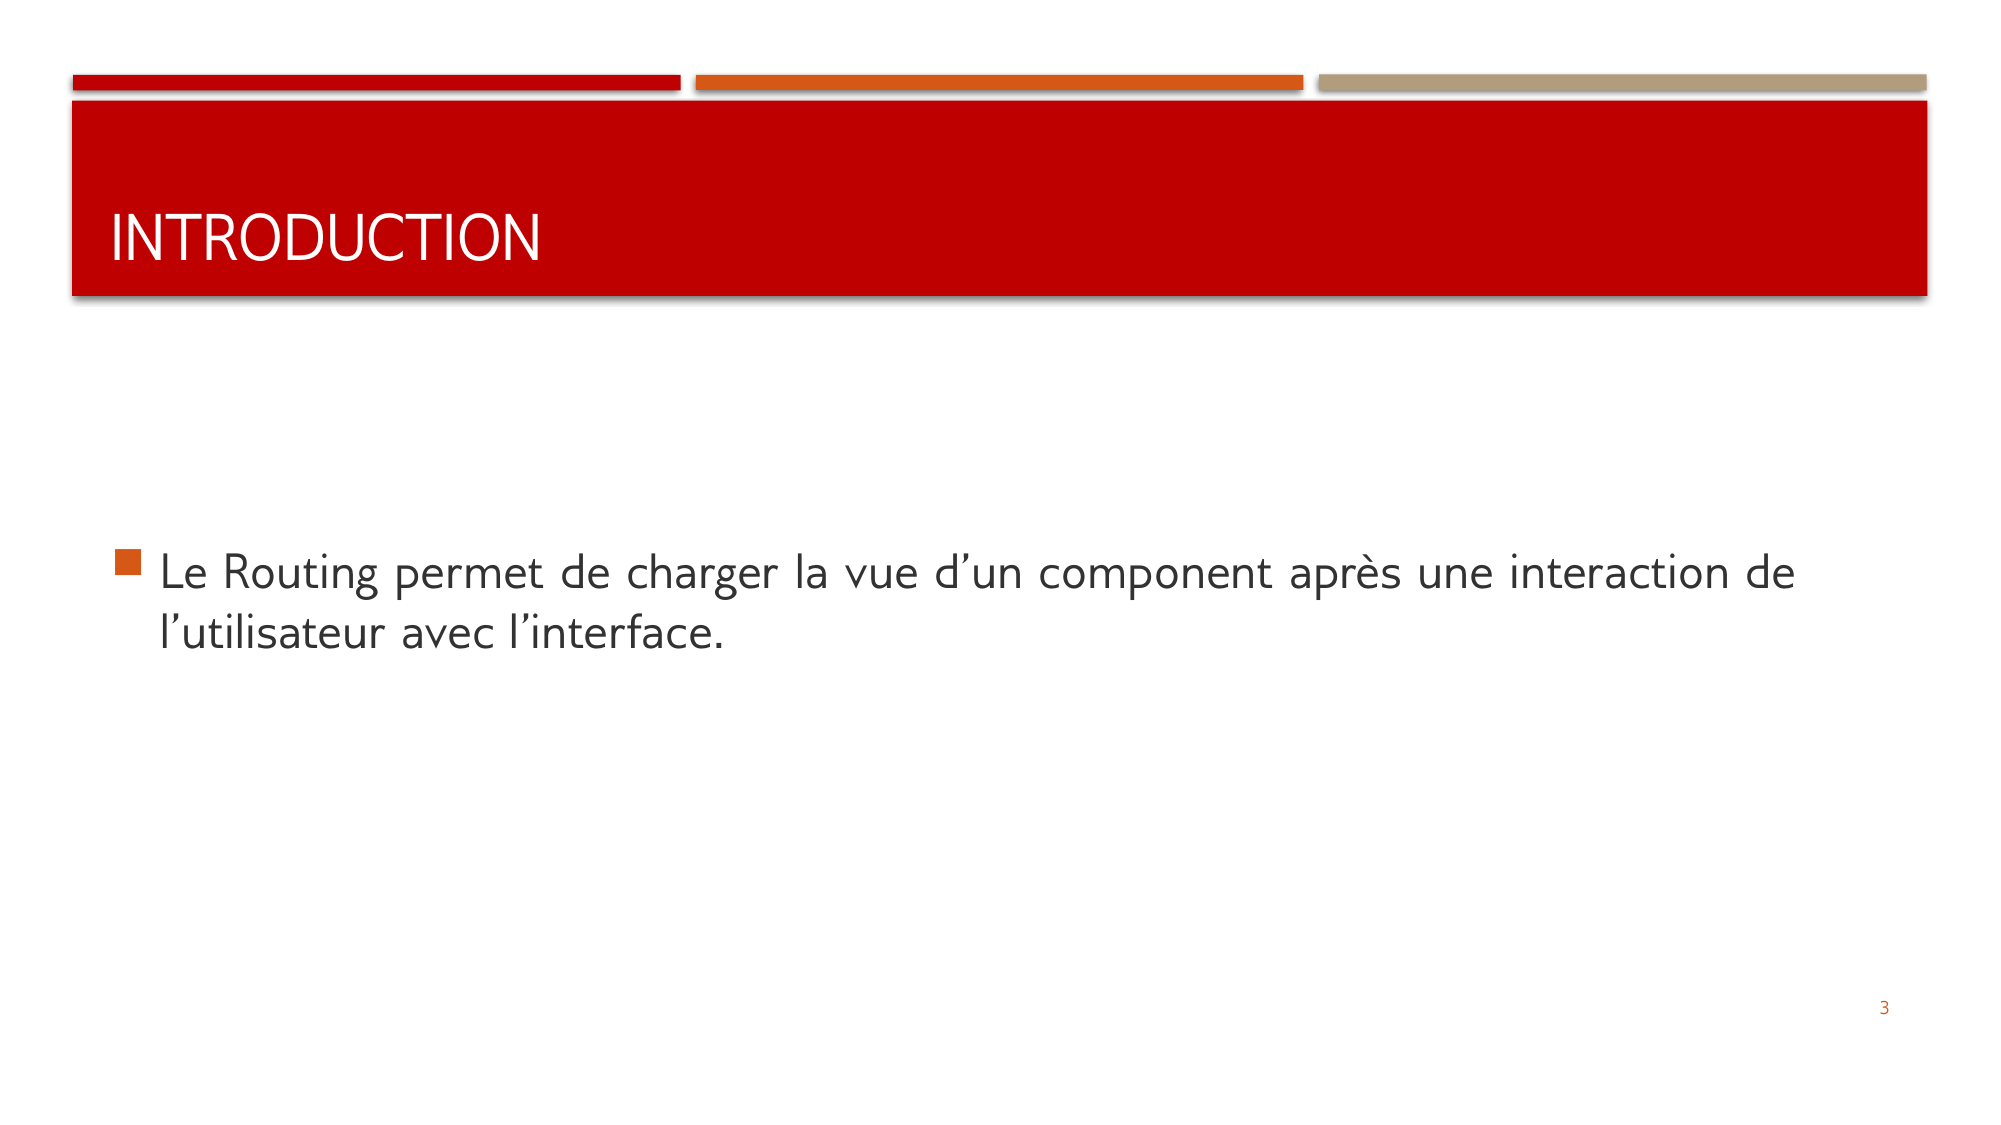

# Introduction
Le Routing permet de charger la vue d’un component après une interaction de l’utilisateur avec l’interface.
3